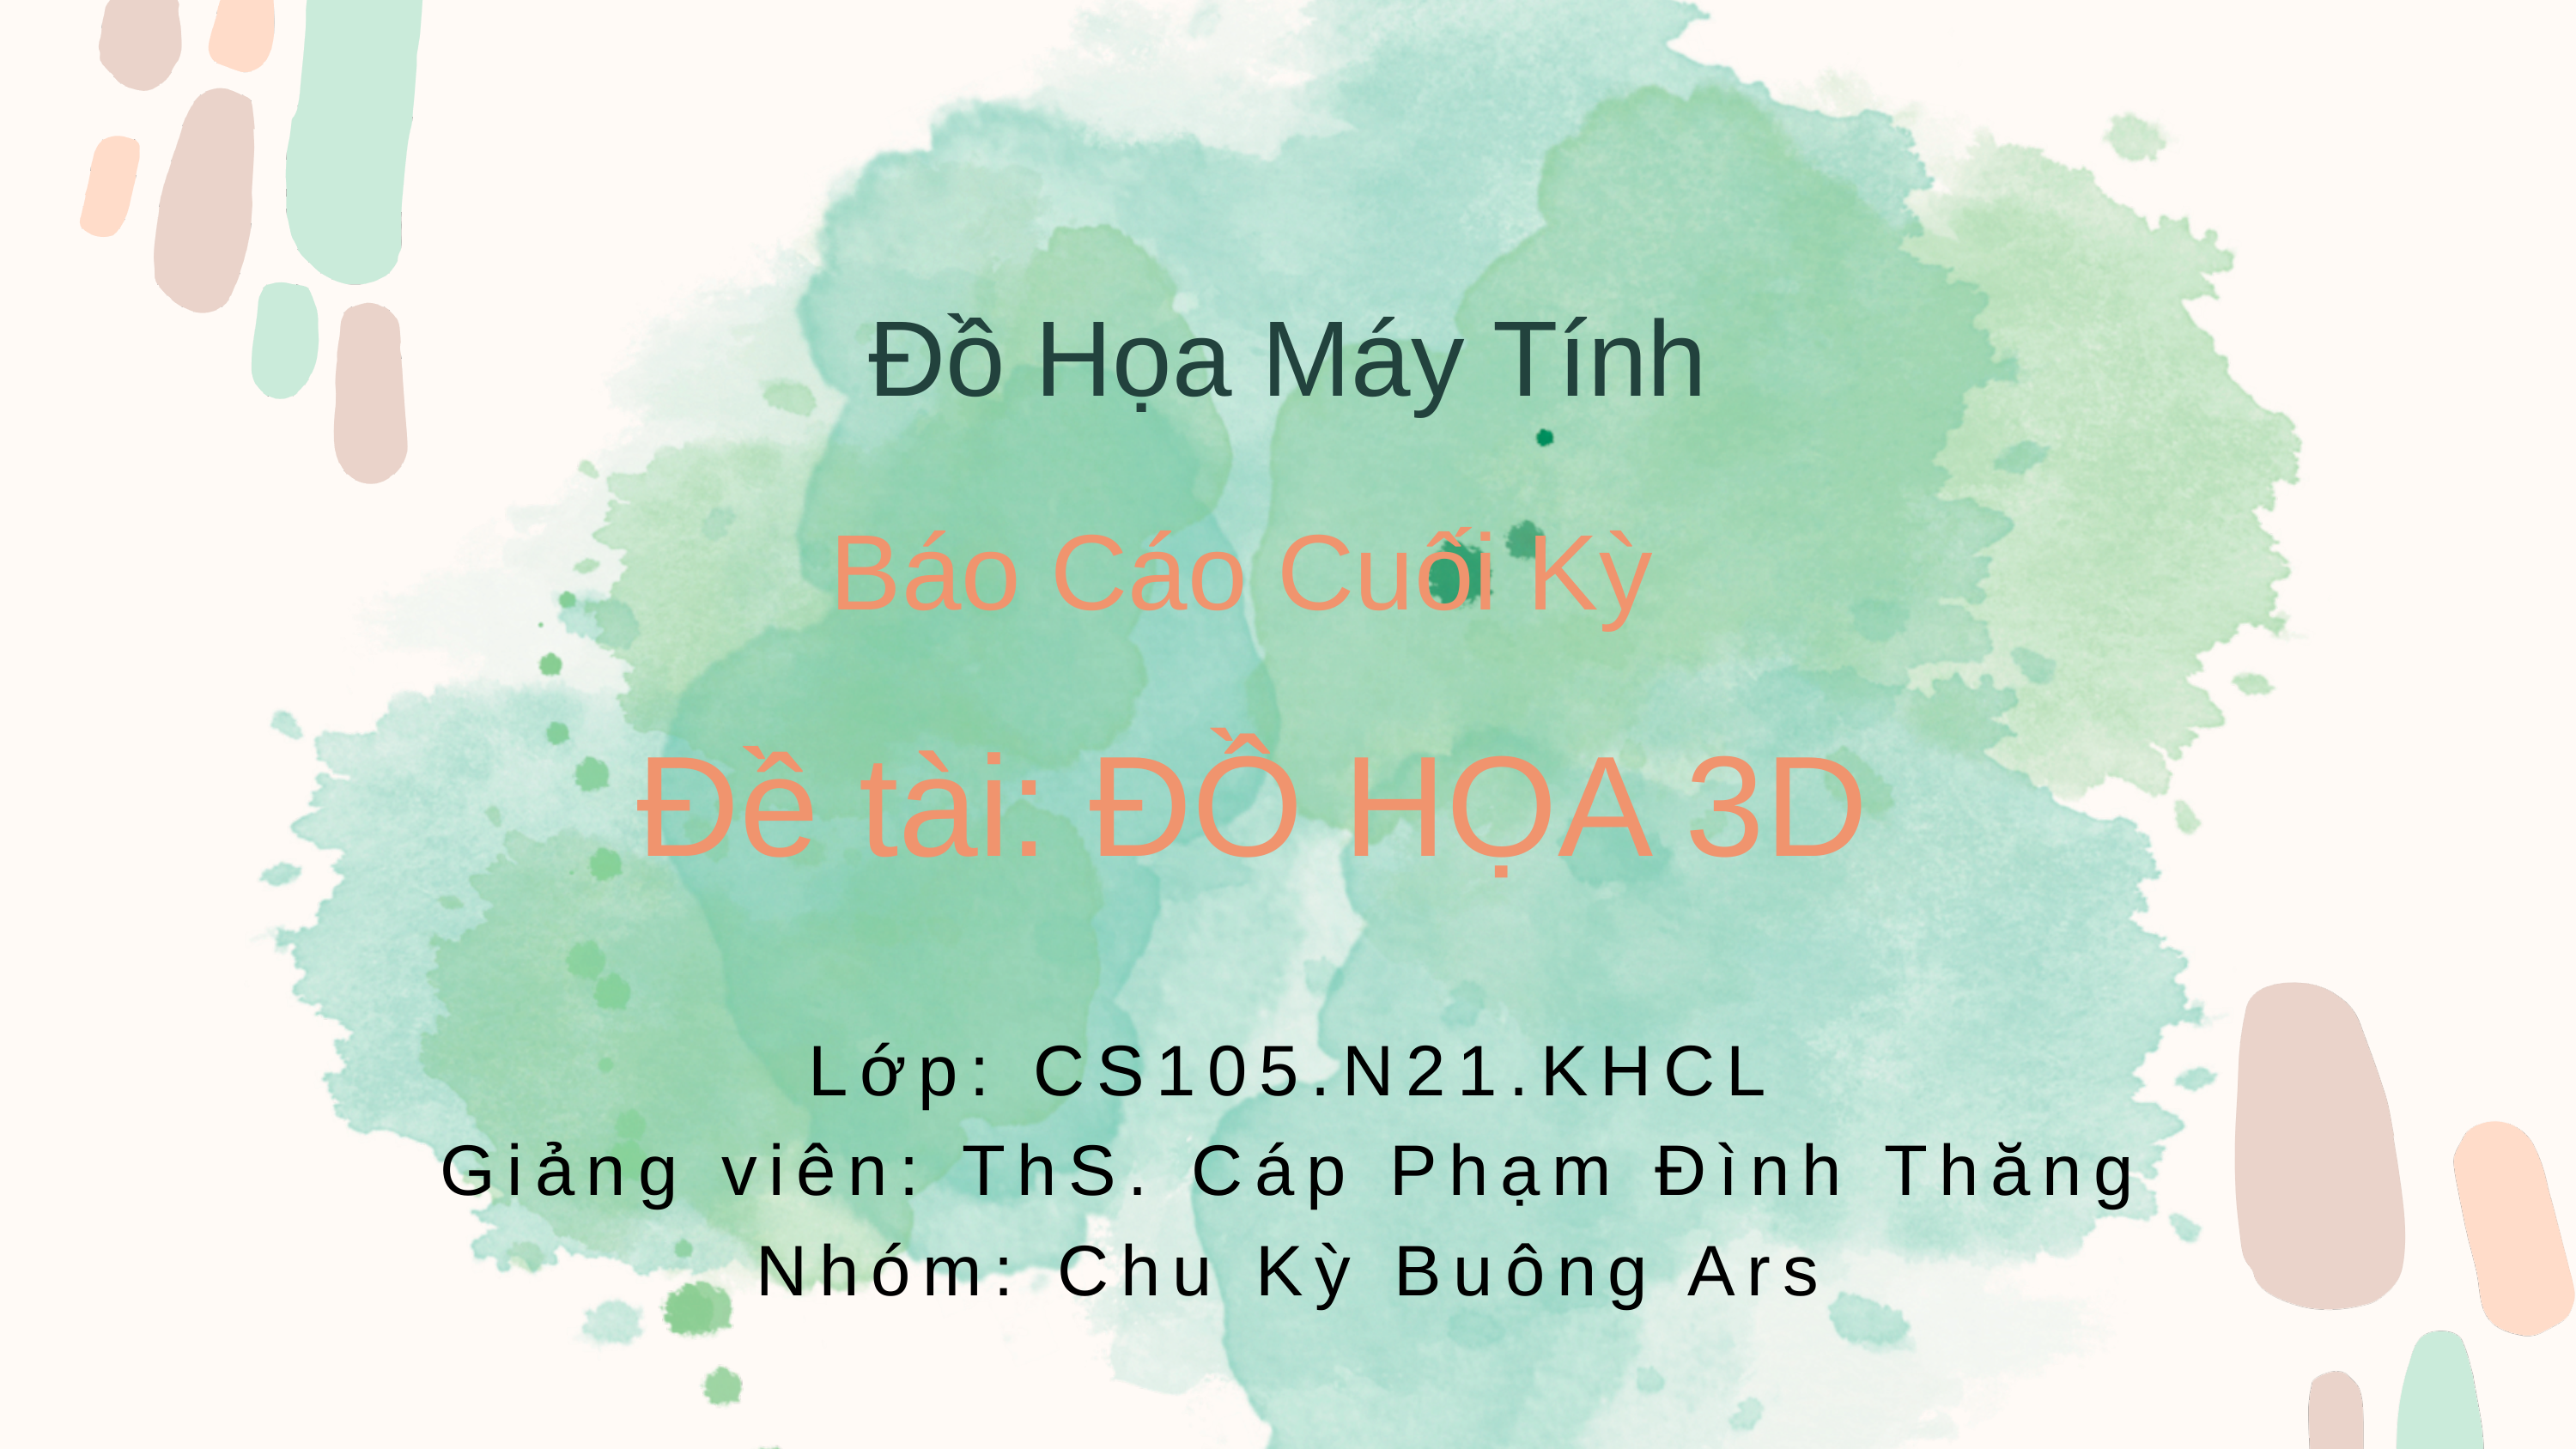

Đồ Họa Máy Tính
Báo Cáo Cuối Kỳ
Đề tài: ĐỒ HỌA 3D

Lớp: CS105.N21.KHCL
Giảng viên: ThS. Cáp Phạm Đình Thăng
Nhóm: Chu Kỳ Buông Ars